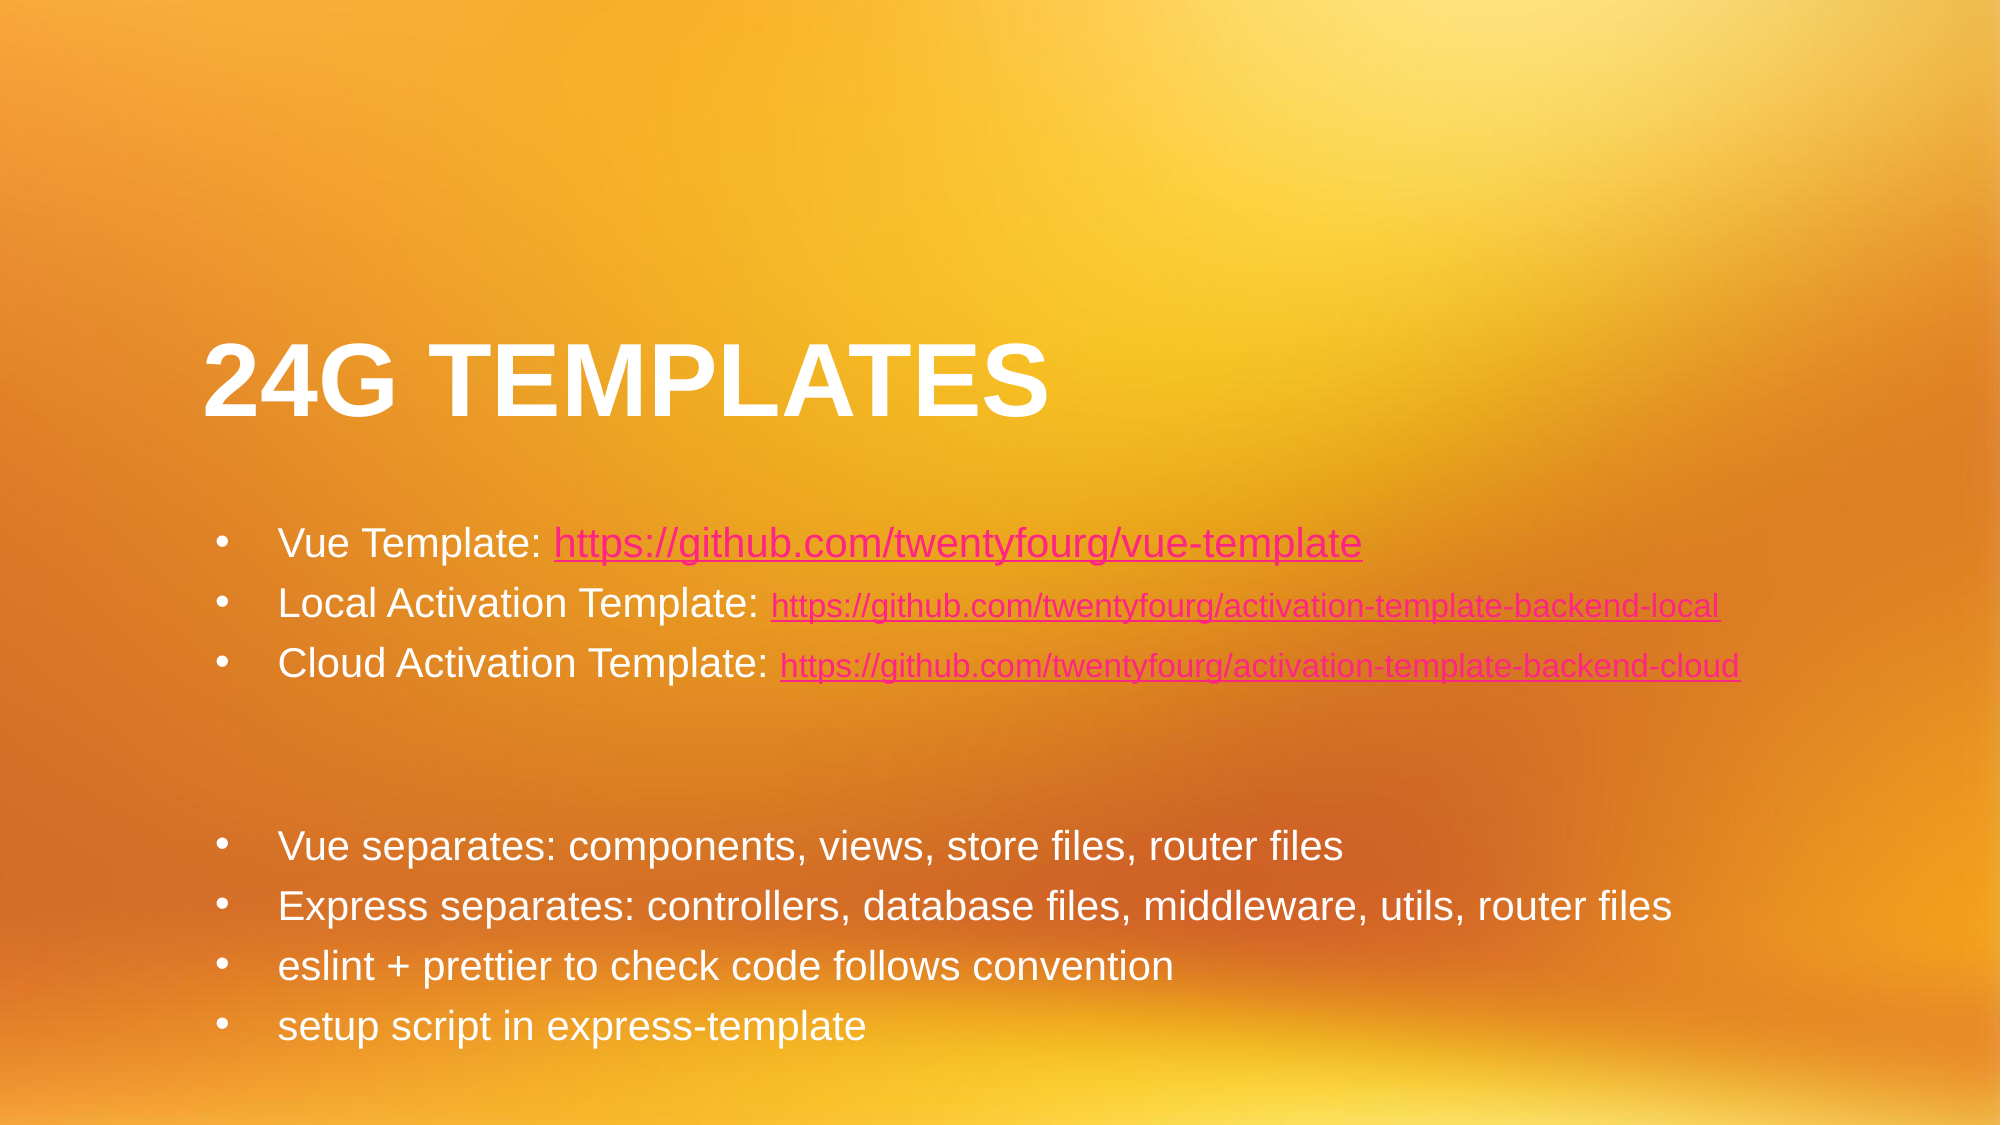

# 24G TEMPLATES
Vue Template: https://github.com/twentyfourg/vue-template
Local Activation Template: https://github.com/twentyfourg/activation-template-backend-local
Cloud Activation Template: https://github.com/twentyfourg/activation-template-backend-cloud

Vue separates: components, views, store files, router files
Express separates: controllers, database files, middleware, utils, router files
eslint + prettier to check code follows convention
setup script in express-template